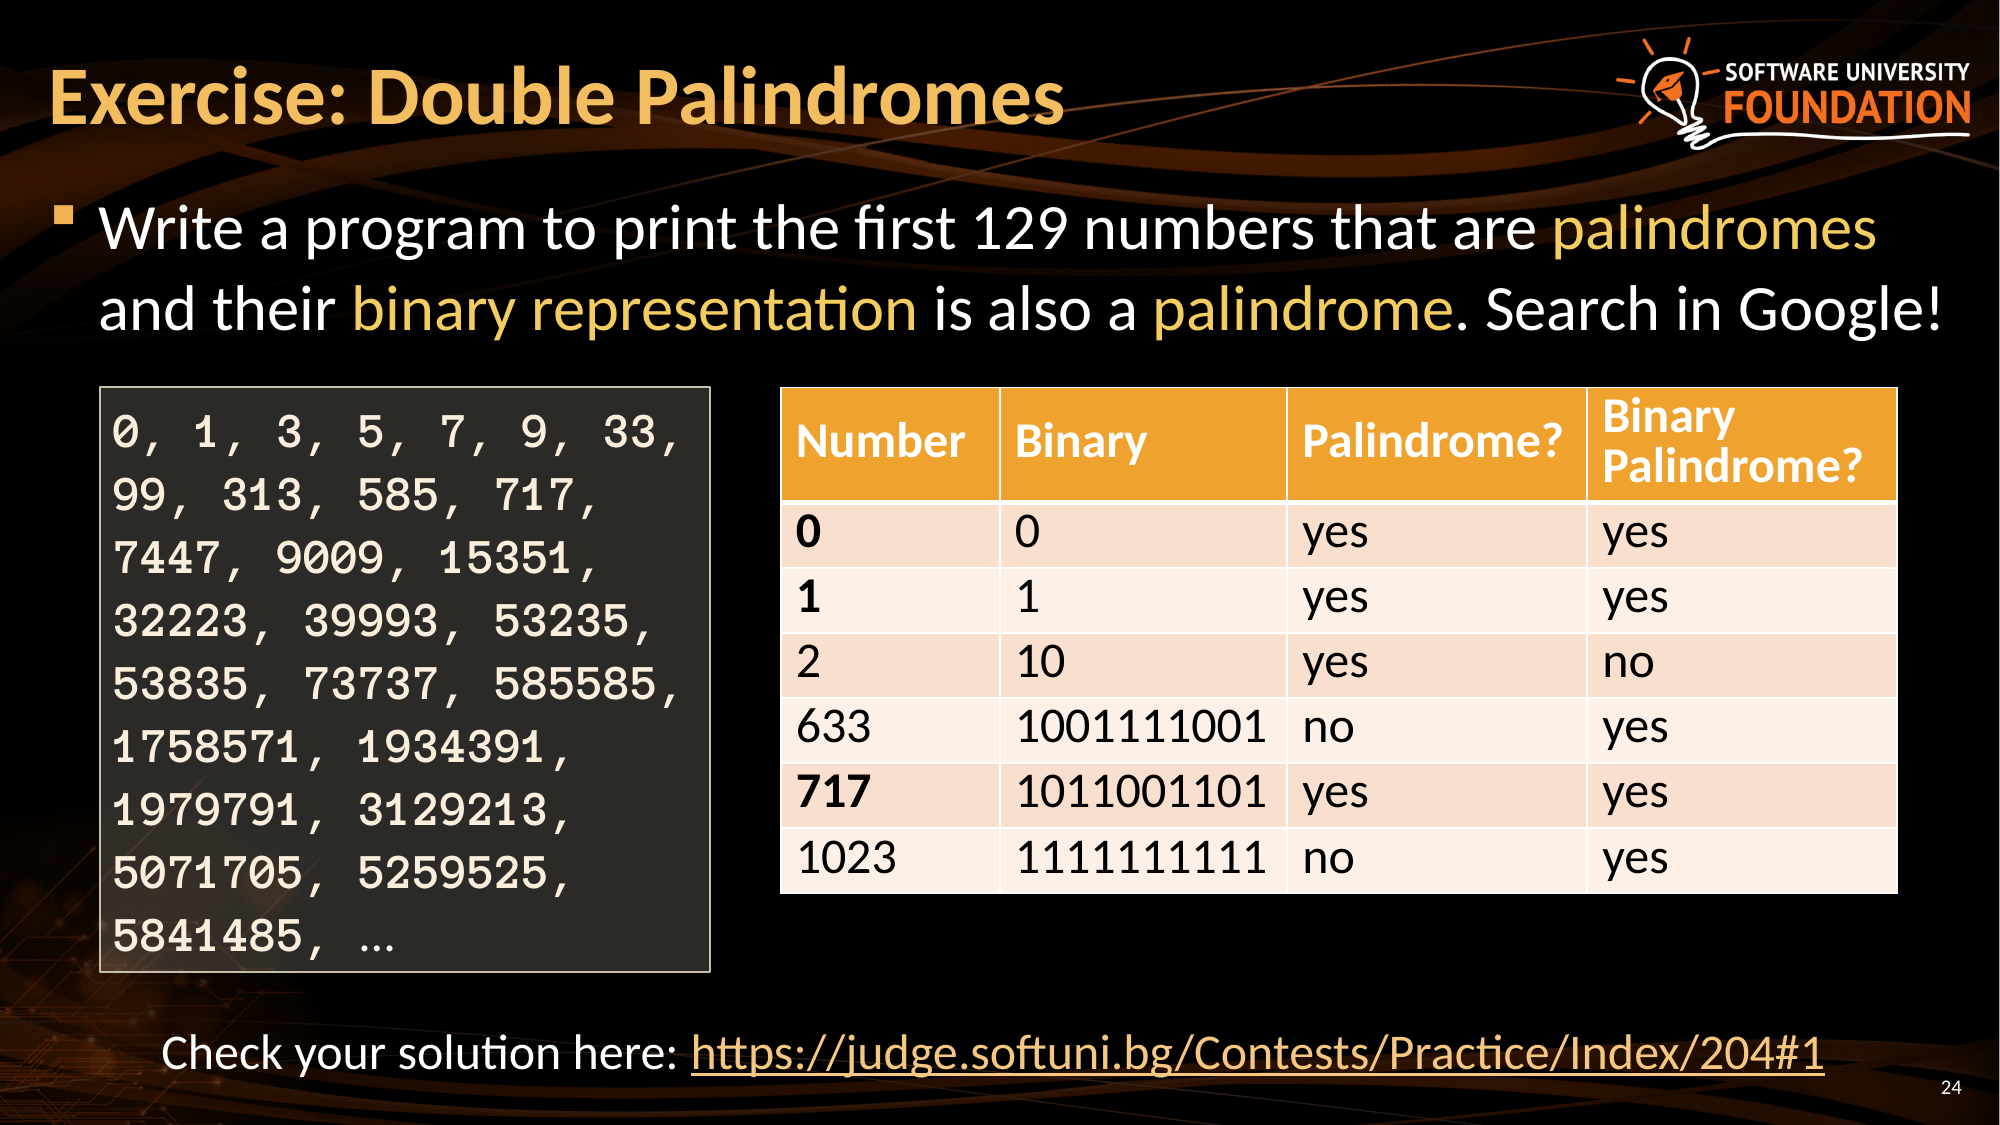

# Exercise: Double Palindromes
Write a program to print the first 129 numbers that are palindromes and their binary representation is also a palindrome. Search in Google!
0, 1, 3, 5, 7, 9, 33, 99, 313, 585, 717, 7447, 9009, 15351, 32223, 39993, 53235, 53835, 73737, 585585, 1758571, 1934391, 1979791, 3129213, 5071705, 5259525, 5841485, …
| Number | Binary | Palindrome? | Binary Palindrome? |
| --- | --- | --- | --- |
| 0 | 0 | yes | yes |
| 1 | 1 | yes | yes |
| 2 | 10 | yes | no |
| 633 | 1001111001 | no | yes |
| 717 | 1011001101 | yes | yes |
| 1023 | 1111111111 | no | yes |
Check your solution here: https://judge.softuni.bg/Contests/Practice/Index/204#1
24